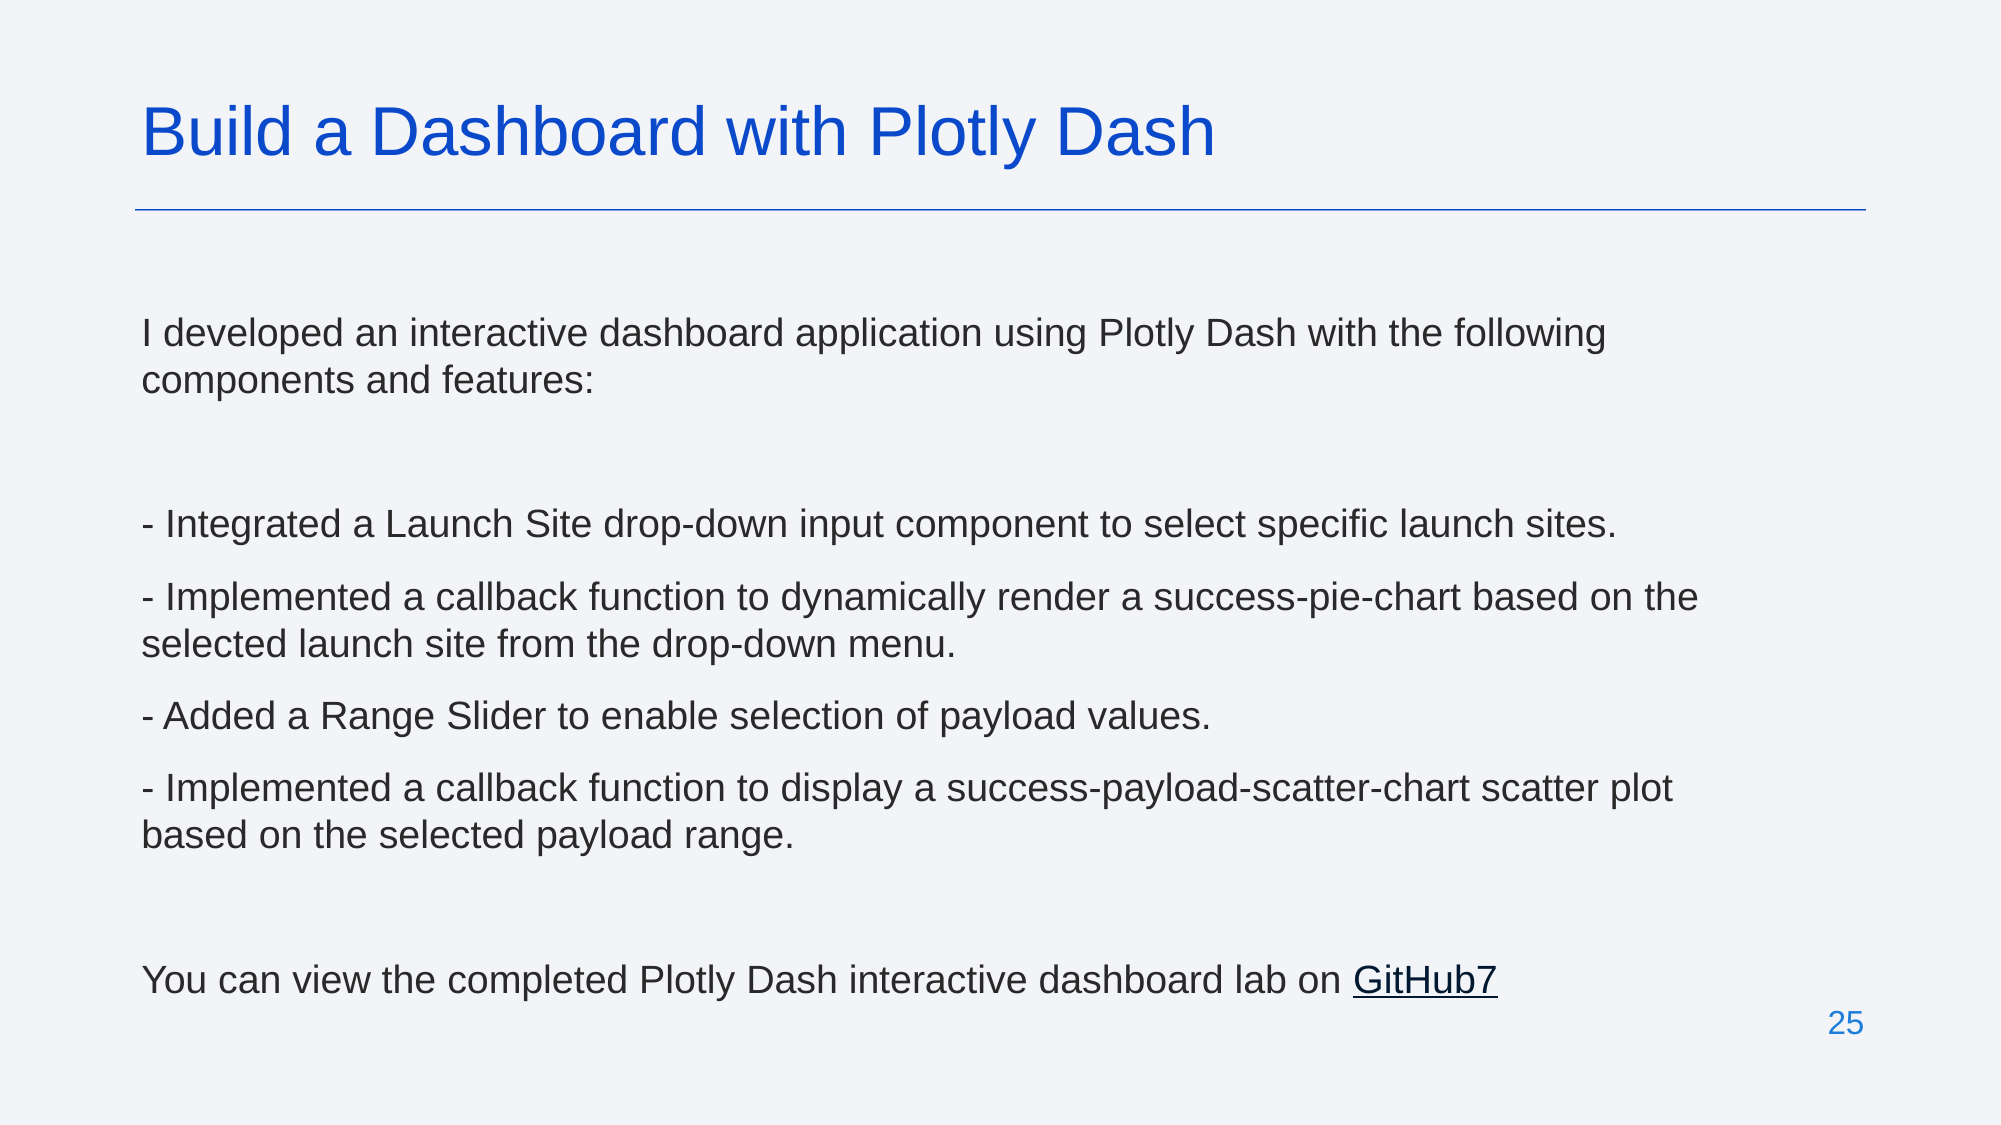

Build a Dashboard with Plotly Dash
I developed an interactive dashboard application using Plotly Dash with the following components and features:

- Integrated a Launch Site drop-down input component to select specific launch sites.
- Implemented a callback function to dynamically render a success-pie-chart based on the selected launch site from the drop-down menu.
- Added a Range Slider to enable selection of payload values.
- Implemented a callback function to display a success-payload-scatter-chart scatter plot based on the selected payload range.

You can view the completed Plotly Dash interactive dashboard lab on GitHub7
25